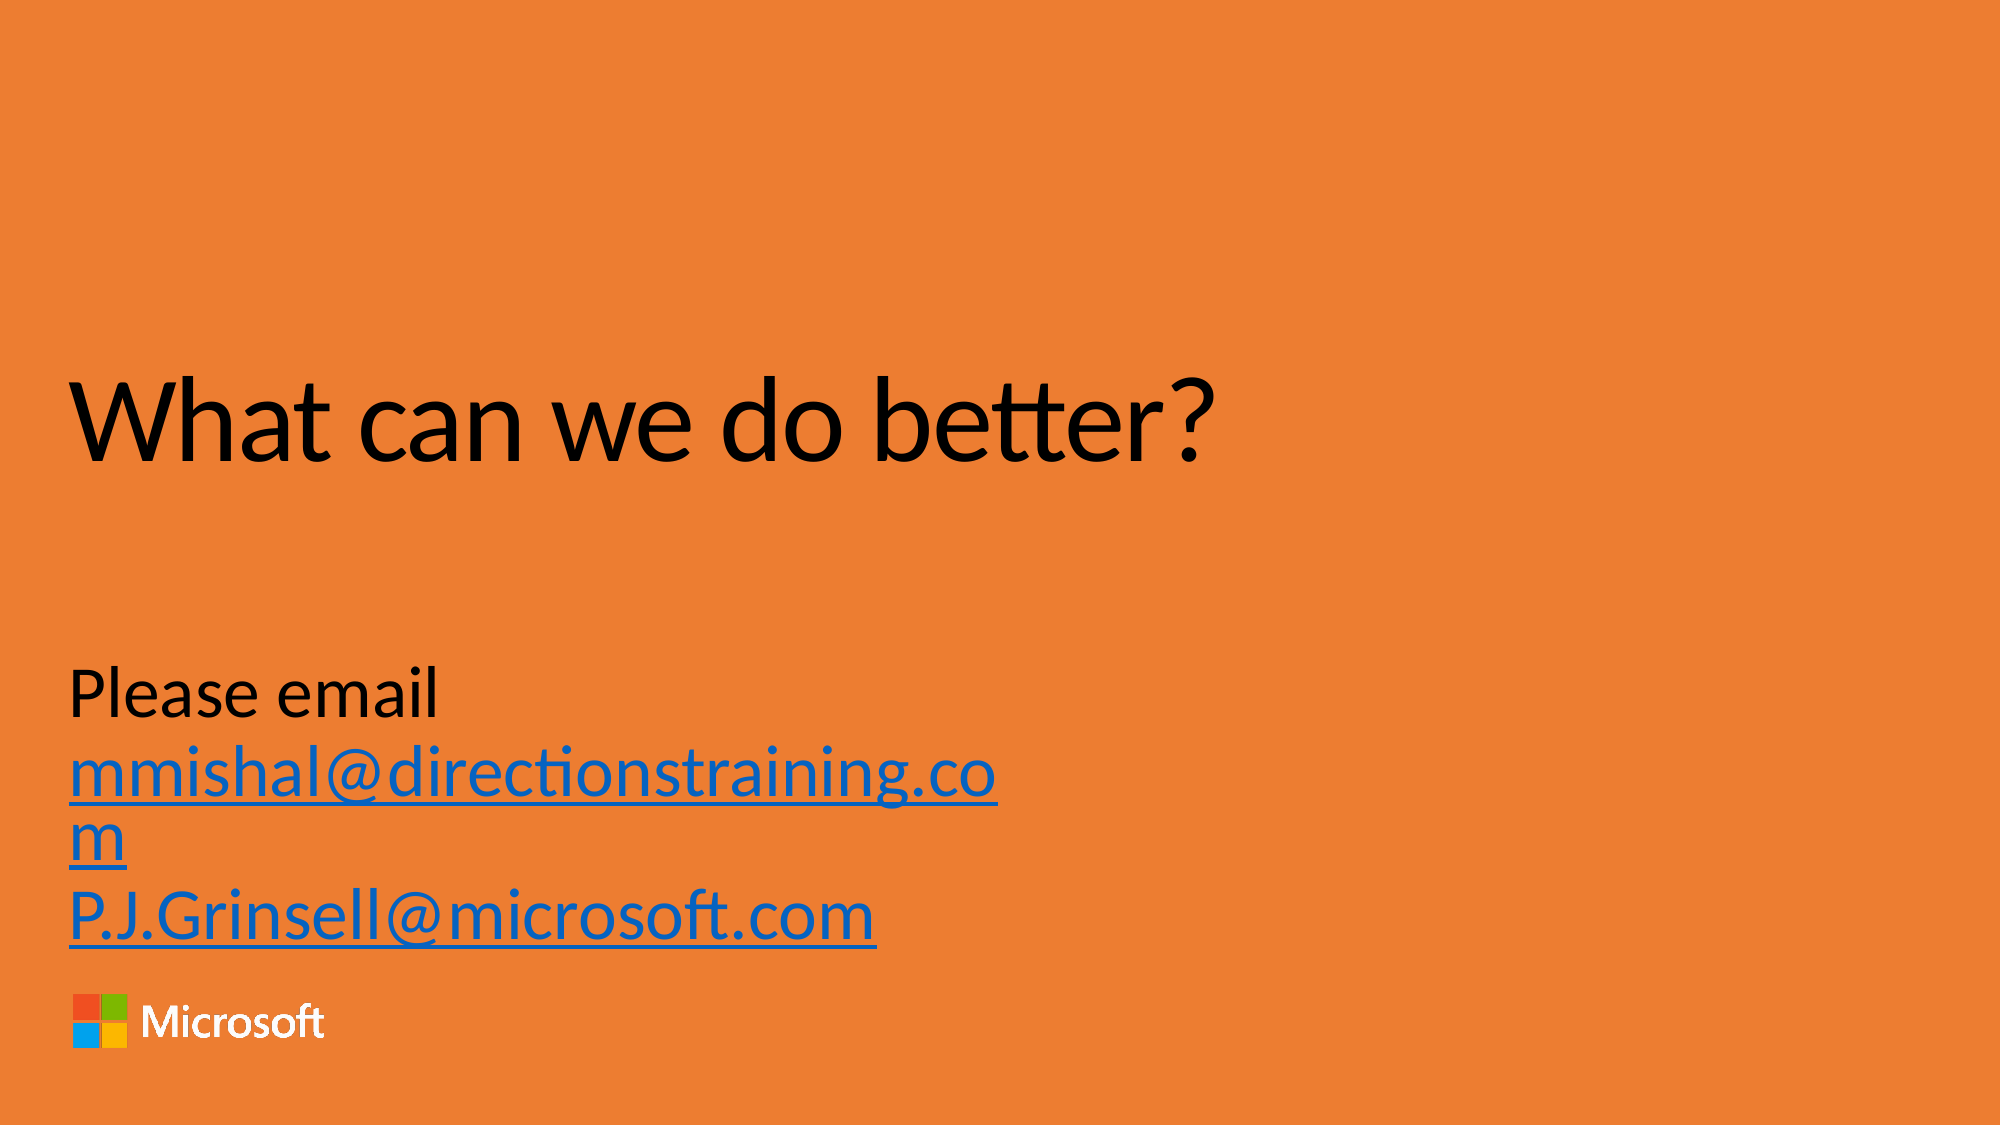

# What can we do better?
Please email mmishal@directionstraining.com
P.J.Grinsell@microsoft.com